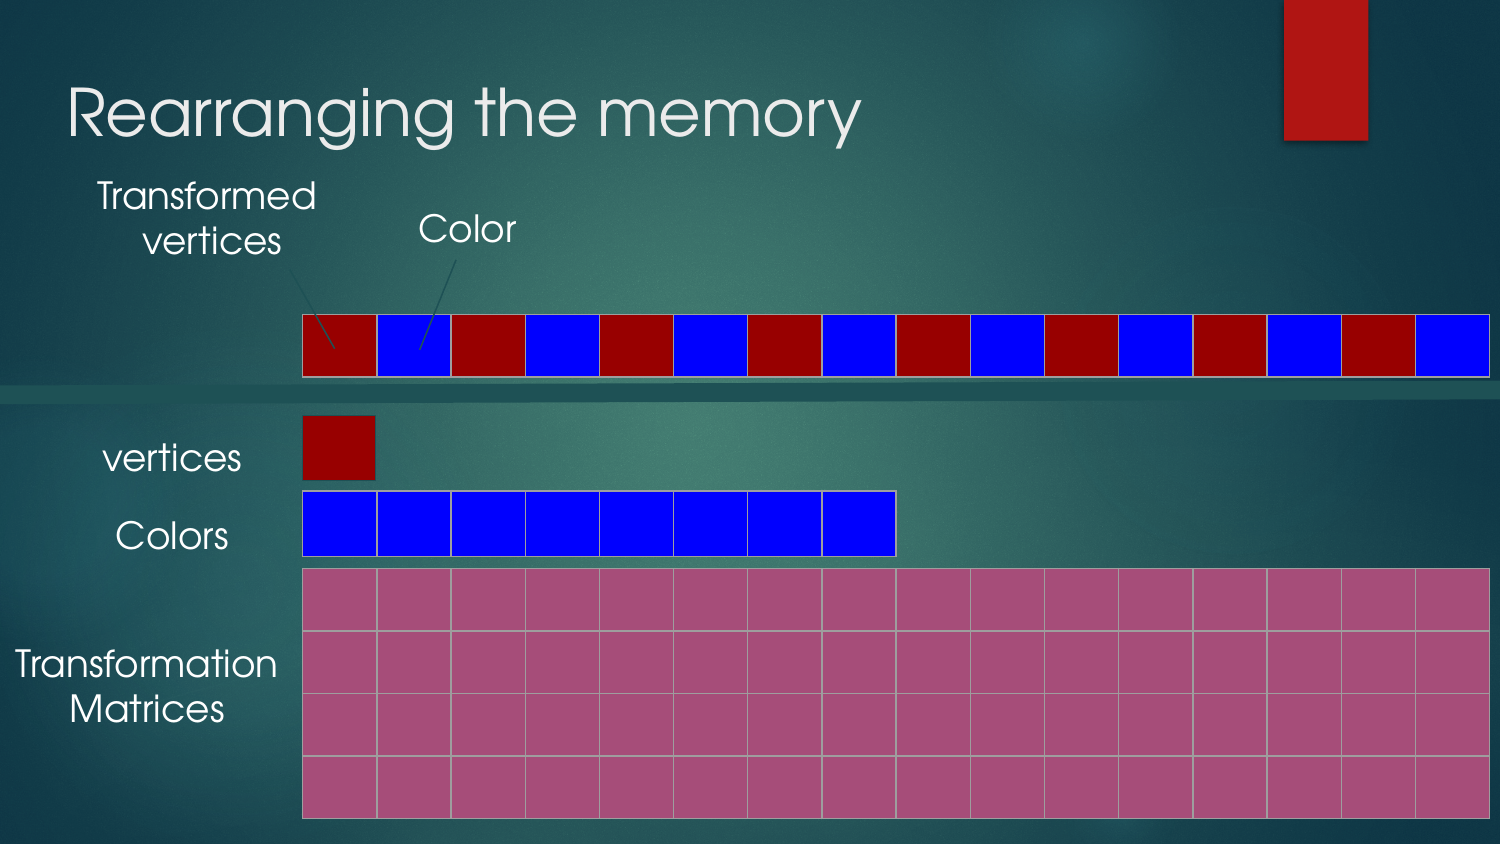

# Rearranging the memory
Transformed
 vertices
Color
|  |  |  |  |  |  |  |  |  |  |  |  |  |  |  |  |
| --- | --- | --- | --- | --- | --- | --- | --- | --- | --- | --- | --- | --- | --- | --- | --- |

 vertices

|  |  |  |  |  |  |  |  |
| --- | --- | --- | --- | --- | --- | --- | --- |
 Colors

|  |  |  |  |  |  |  |  |  |  |  |  |  |  |  |  |
| --- | --- | --- | --- | --- | --- | --- | --- | --- | --- | --- | --- | --- | --- | --- | --- |
|  |  |  |  |  |  |  |  |  |  |  |  |  |  |  |  |
|  |  |  |  |  |  |  |  |  |  |  |  |  |  |  |  |
|  |  |  |  |  |  |  |  |  |  |  |  |  |  |  |  |
Transformation
Matrices